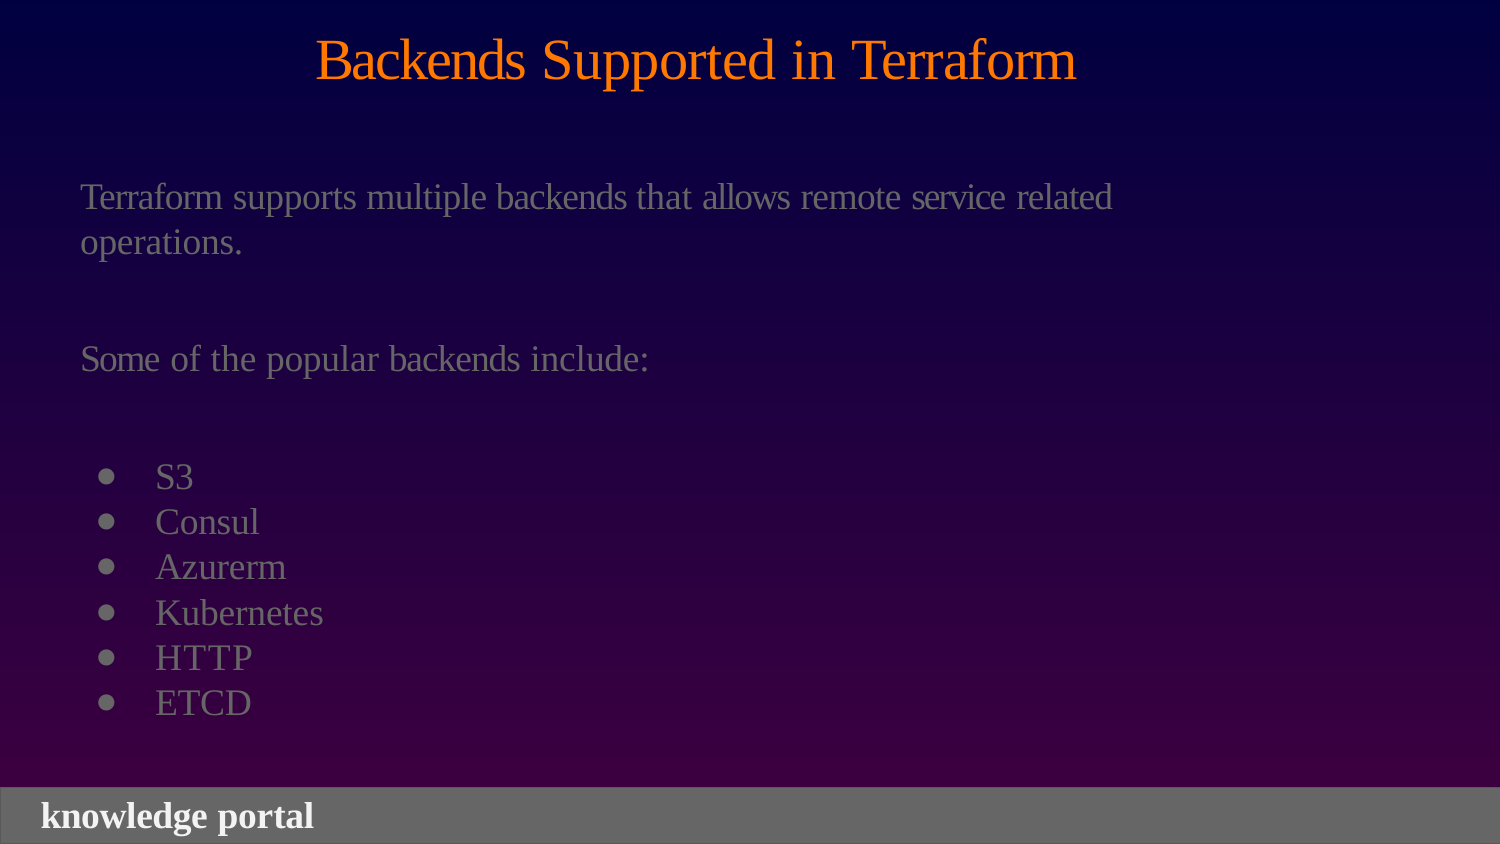

# Backends Supported in Terraform
Terraform supports multiple backends that allows remote service related operations.

Some of the popular backends include:

S3
Consul
Azurerm
Kubernetes
HTTP
ETCD

knowledge portal